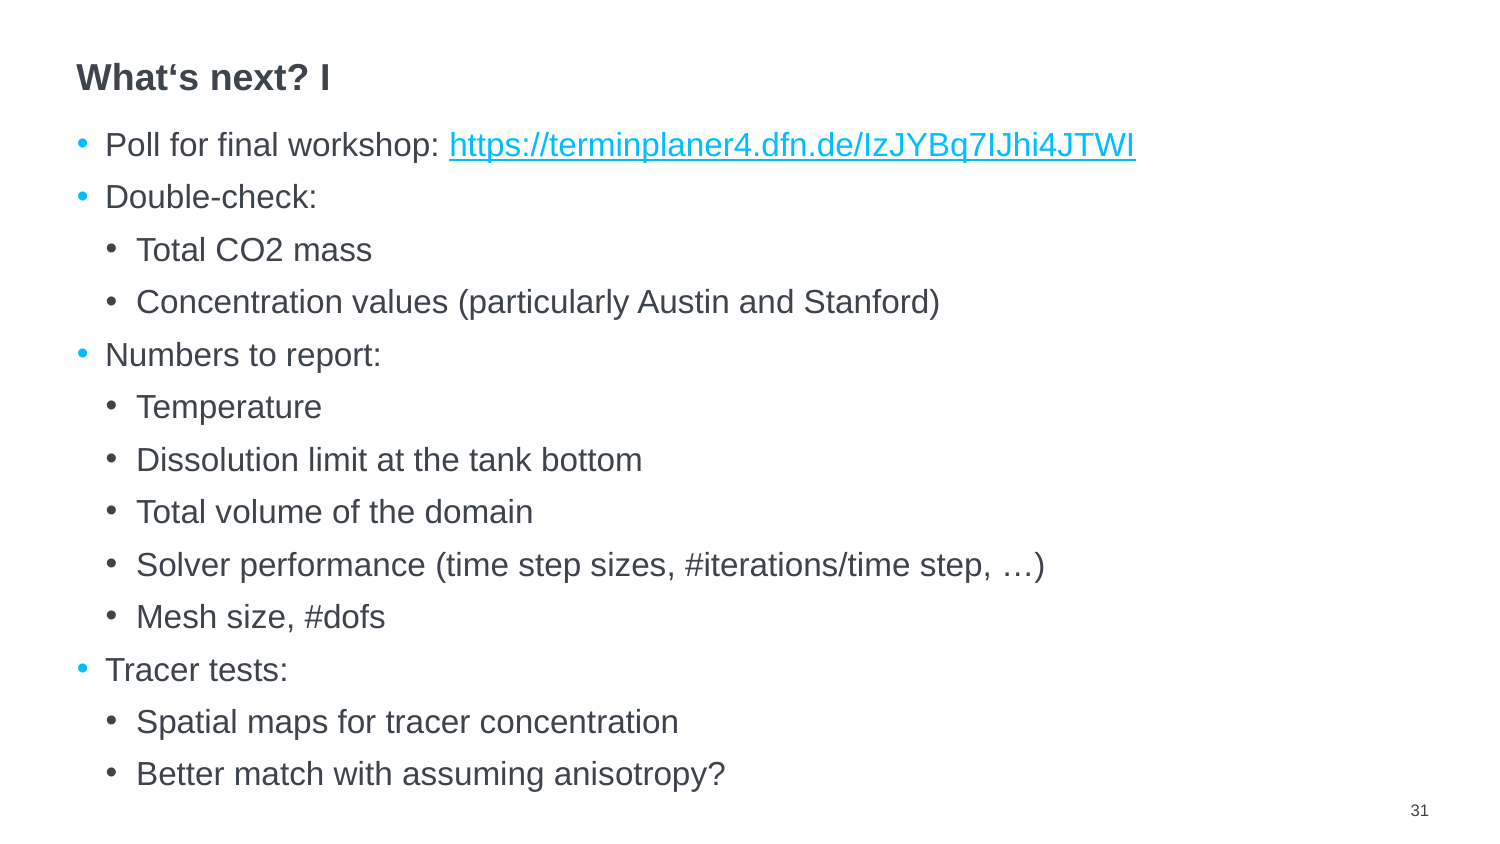

# What‘s next? I
Poll for final workshop: https://terminplaner4.dfn.de/IzJYBq7IJhi4JTWI
Double-check:
Total CO2 mass
Concentration values (particularly Austin and Stanford)
Numbers to report:
Temperature
Dissolution limit at the tank bottom
Total volume of the domain
Solver performance (time step sizes, #iterations/time step, …)
Mesh size, #dofs
Tracer tests:
Spatial maps for tracer concentration
Better match with assuming anisotropy?
31